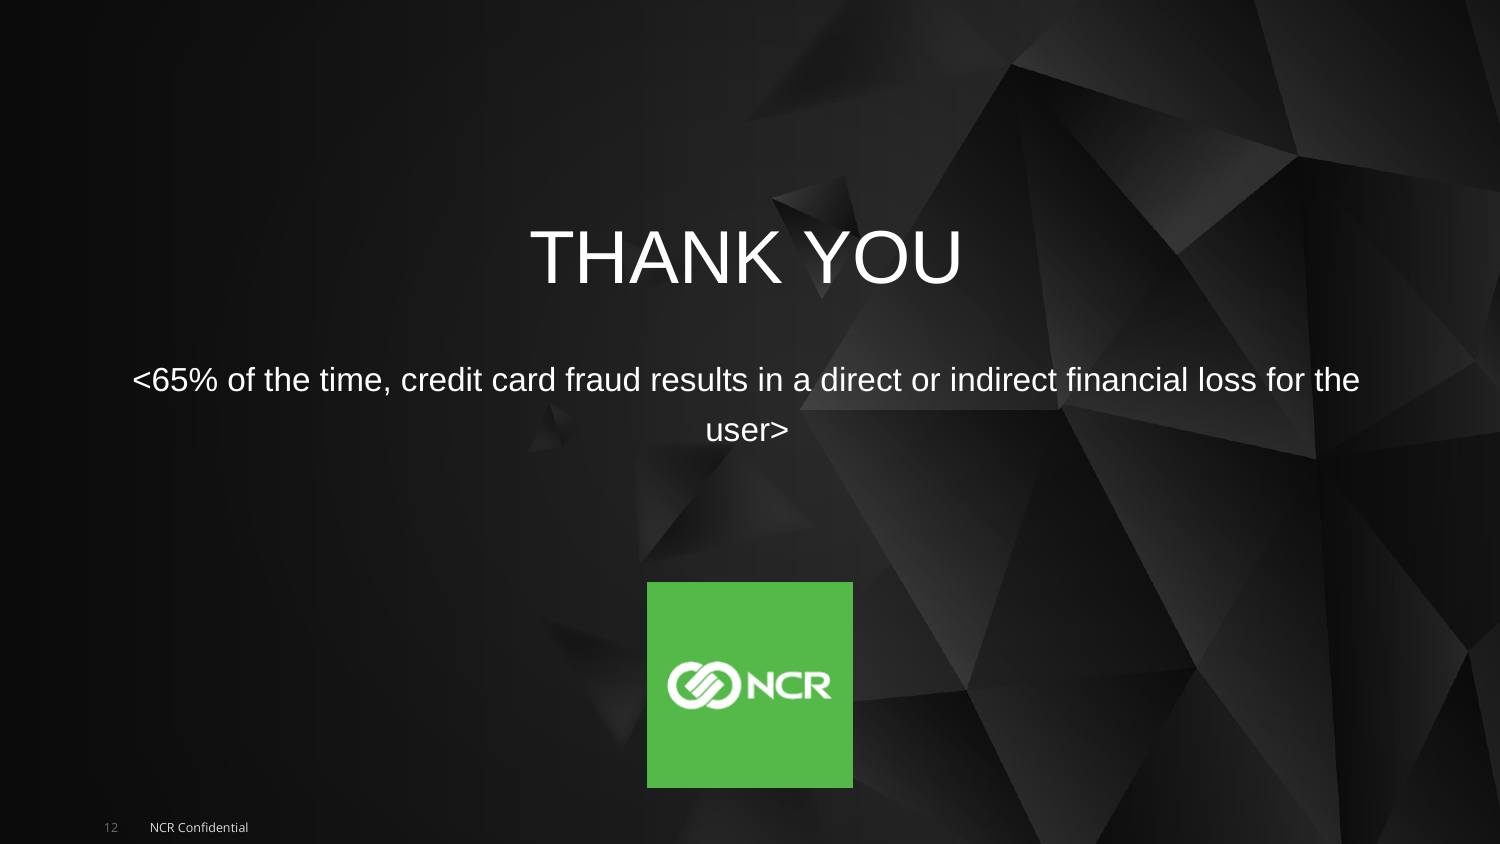

# THANK YOU <65% of the time, credit card fraud results in a direct or indirect financial loss for the user>
12
NCR Confidential